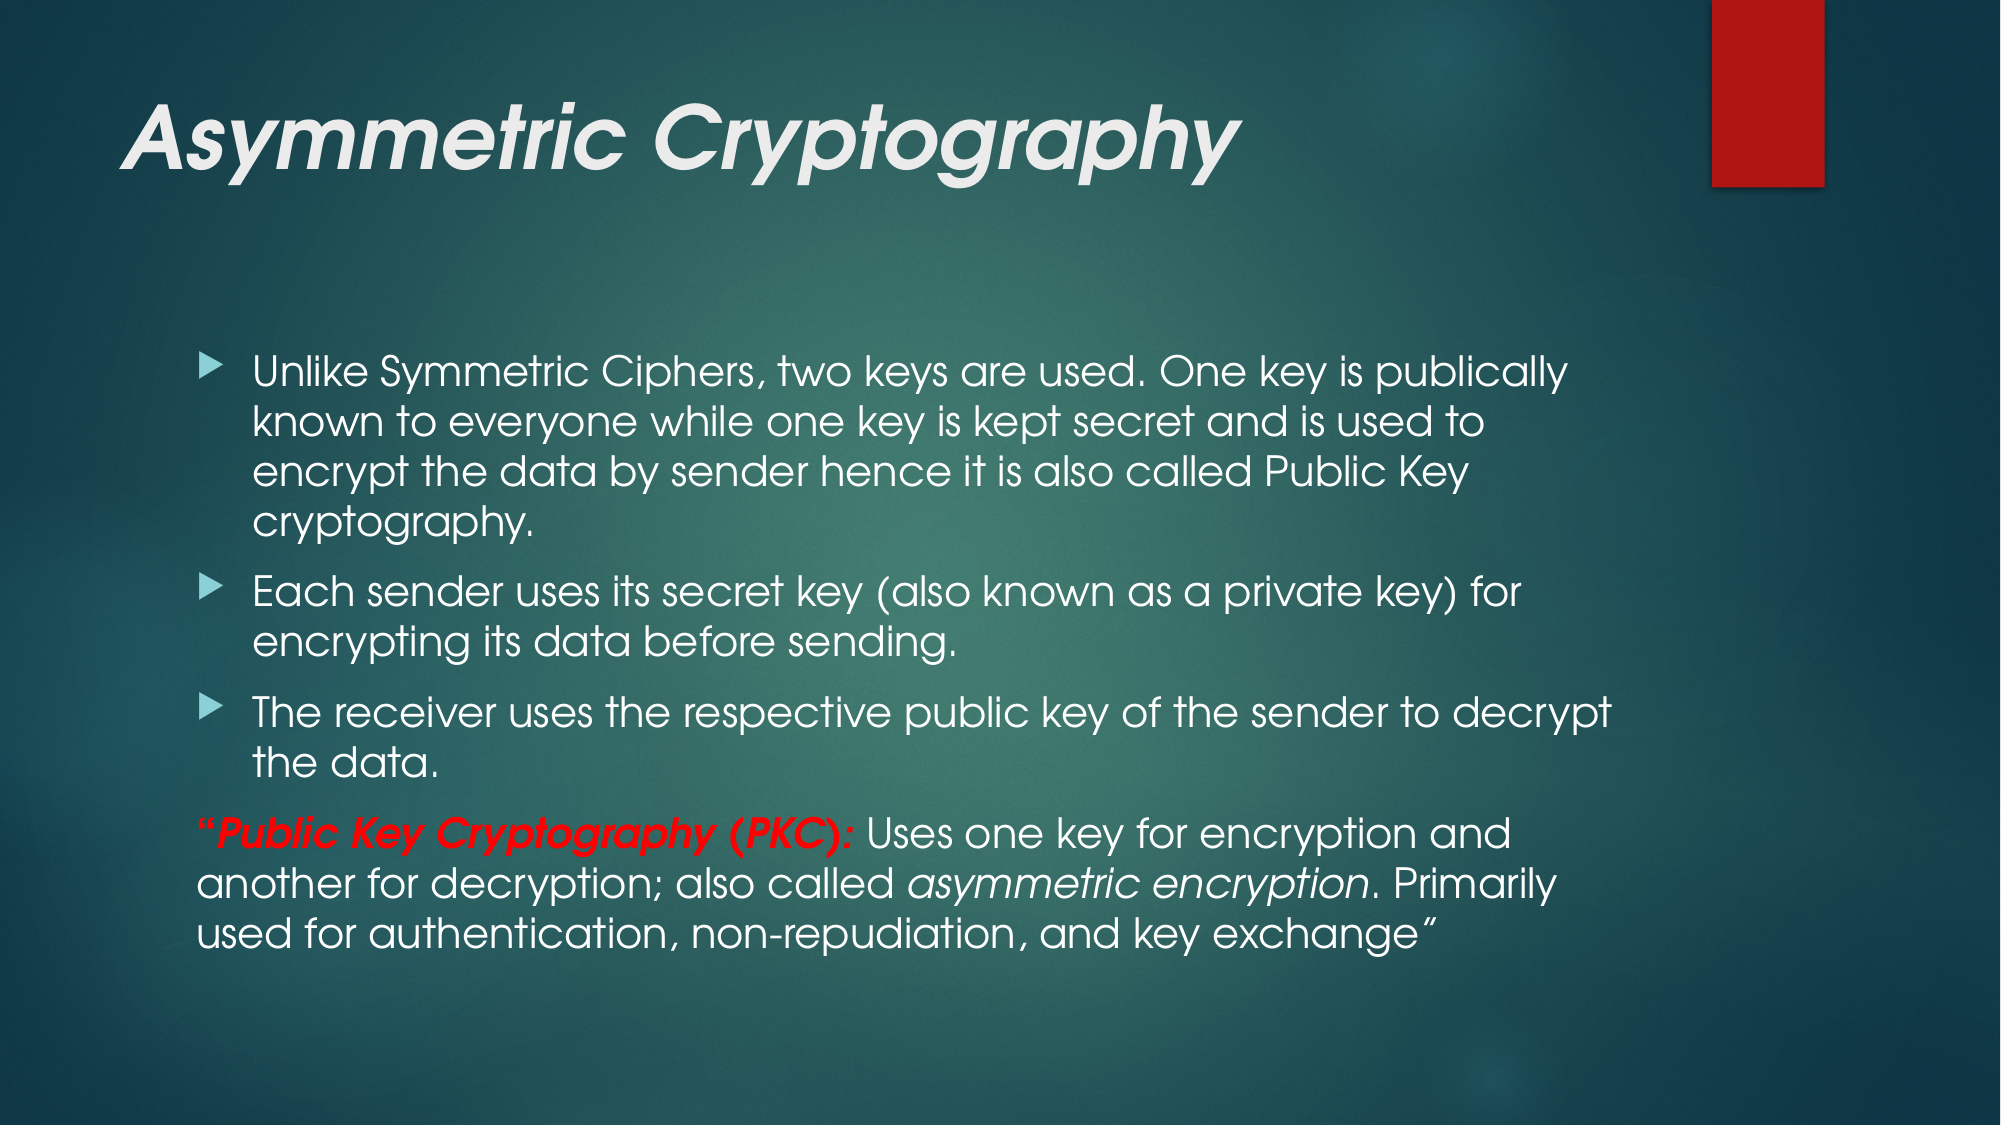

# Asymmetric Cryptography
Unlike Symmetric Ciphers, two keys are used. One key is publically known to everyone while one key is kept secret and is used to encrypt the data by sender hence it is also called Public Key cryptography.
Each sender uses its secret key (also known as a private key) for encrypting its data before sending.
The receiver uses the respective public key of the sender to decrypt the data.
“Public Key Cryptography (PKC): Uses one key for encryption and another for decryption; also called asymmetric encryption. Primarily used for authentication, non-repudiation, and key exchange”